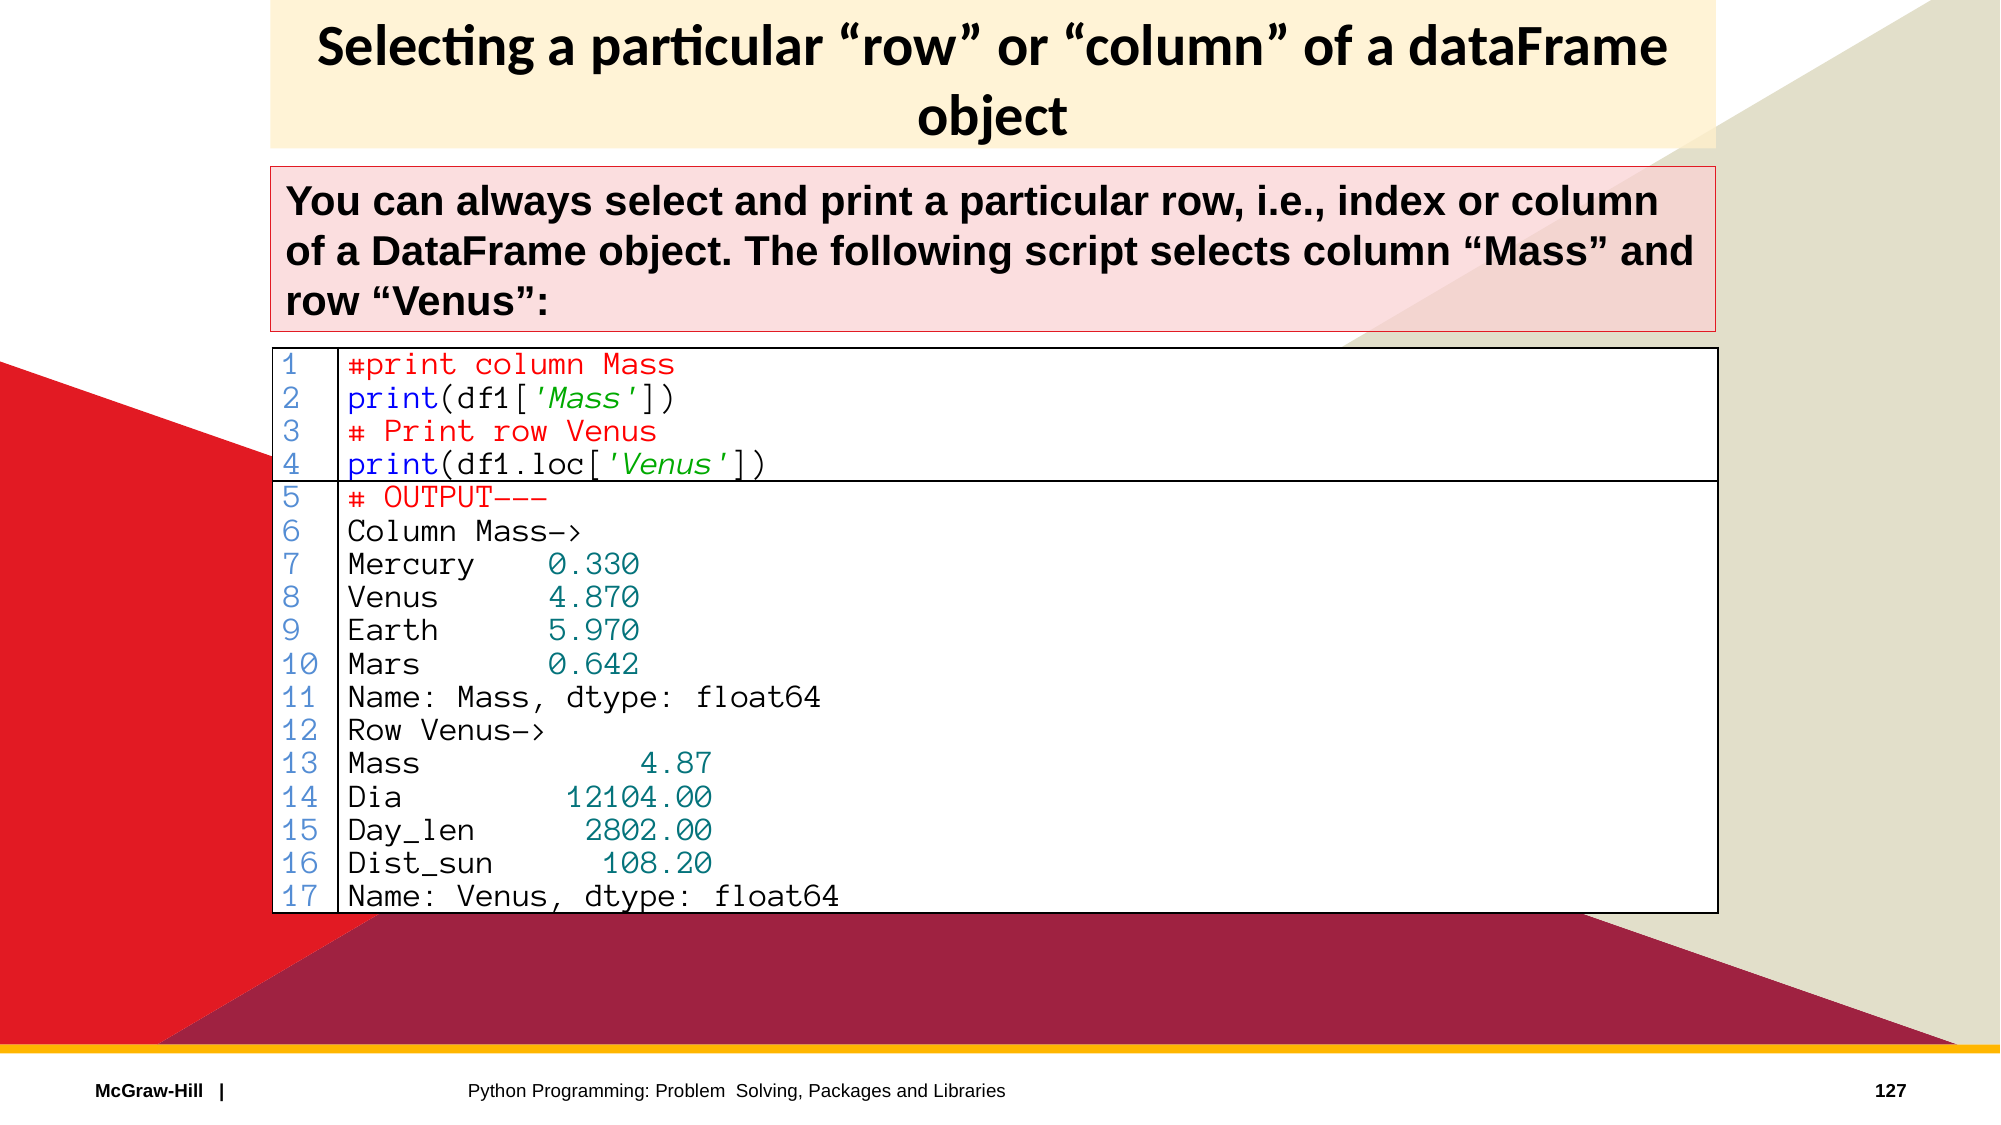

# Selecting a particular “row” or “column” of a dataFrame object
You can always select and print a particular row, i.e., index or column of a DataFrame object. The following script selects column “Mass” and row “Venus”:

| 1 2 3 4 | #print column Mass print(df1['Mass']) # Print row Venus print(df1.loc['Venus']) |
| --- | --- |
| 5 6 7 8 9 10 11 12 13 14 15 16 17 | # OUTPUT--- Column Mass-> Mercury 0.330 Venus 4.870 Earth 5.970 Mars 0.642 Name: Mass, dtype: float64 Row Venus-> Mass 4.87 Dia 12104.00 Day\_len 2802.00 Dist\_sun 108.20 Name: Venus, dtype: float64 |
127
Python Programming: Problem  Solving, Packages and Libraries